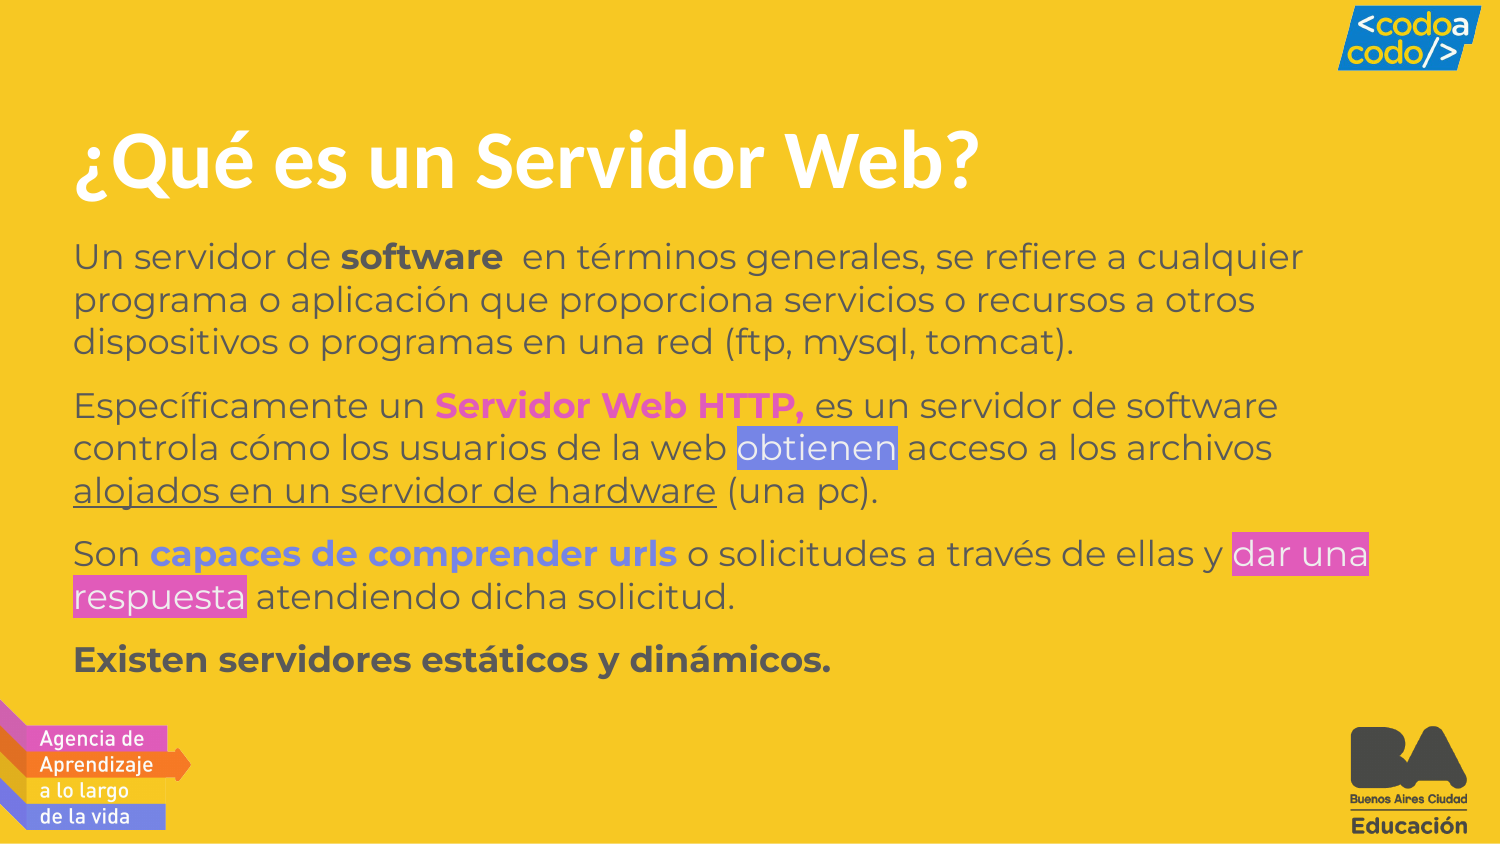

# ¿Qué es un Servidor Web?
Un servidor de software  en términos generales, se refiere a cualquier programa o aplicación que proporciona servicios o recursos a otros dispositivos o programas en una red (ftp, mysql, tomcat).
Específicamente un Servidor Web HTTP, es un servidor de software controla cómo los usuarios de la web obtienen acceso a los archivos alojados en un servidor de hardware (una pc).
Son capaces de comprender urls o solicitudes a través de ellas y dar una respuesta atendiendo dicha solicitud.
Existen servidores estáticos y dinámicos.